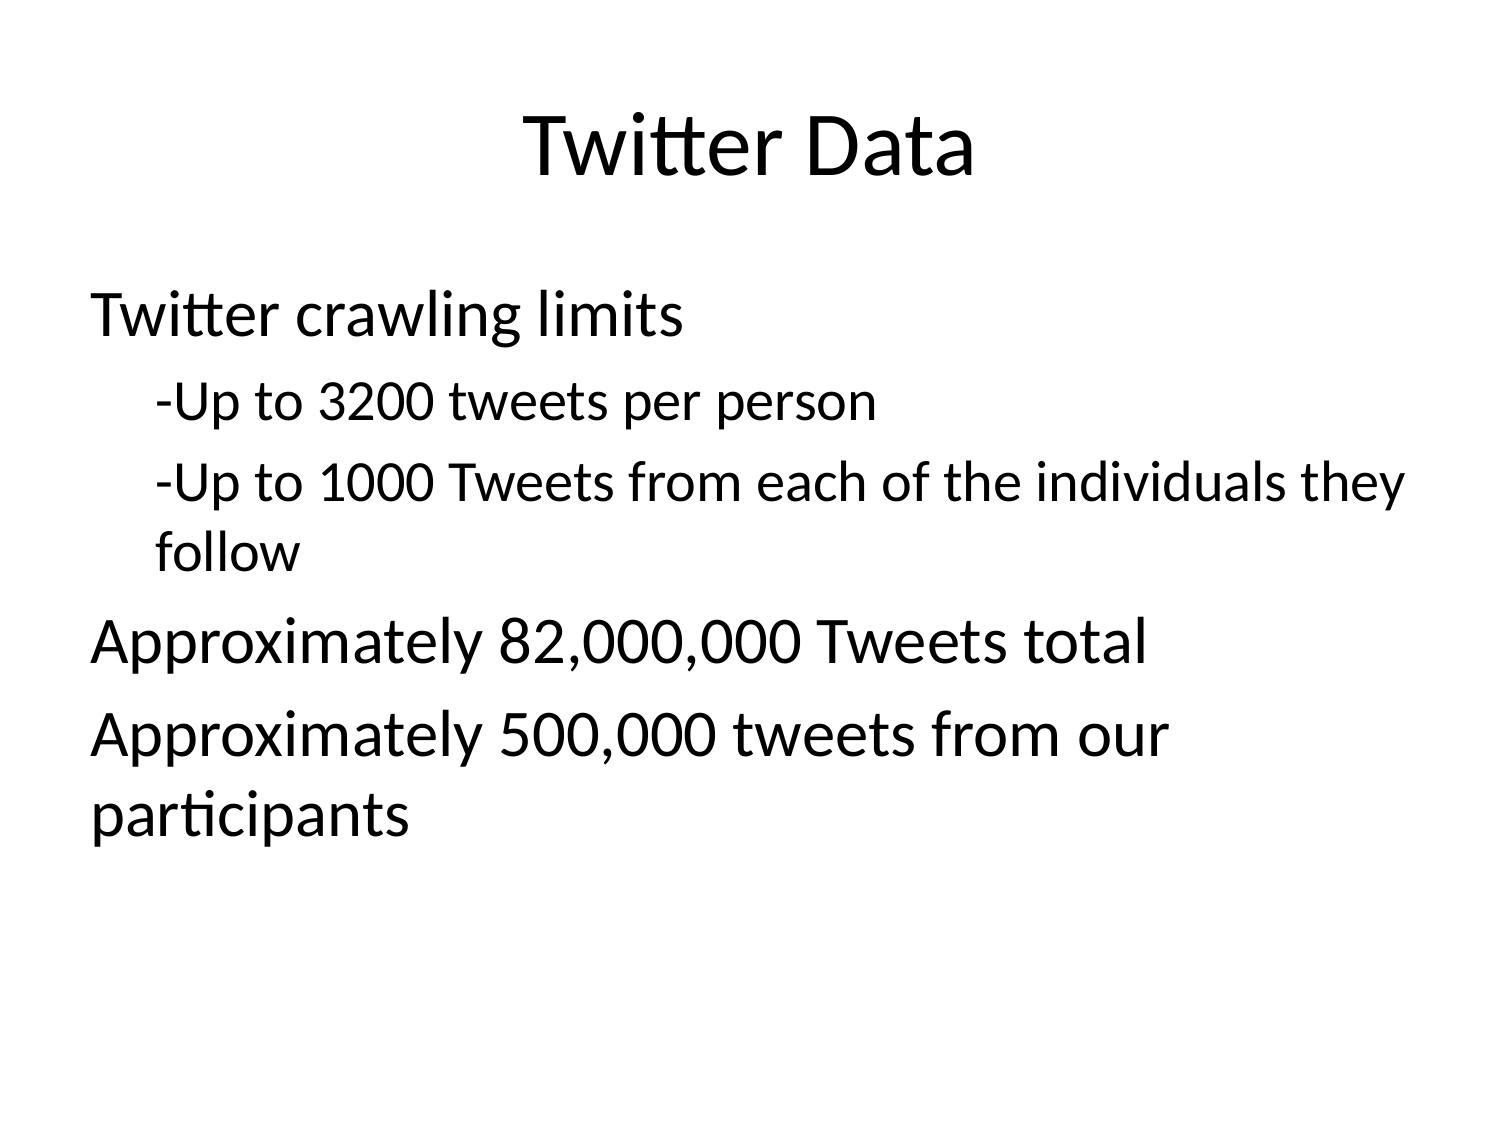

# Twitter Data
Twitter crawling limits
-Up to 3200 tweets per person
-Up to 1000 Tweets from each of the individuals they follow
Approximately 82,000,000 Tweets total
Approximately 500,000 tweets from our participants